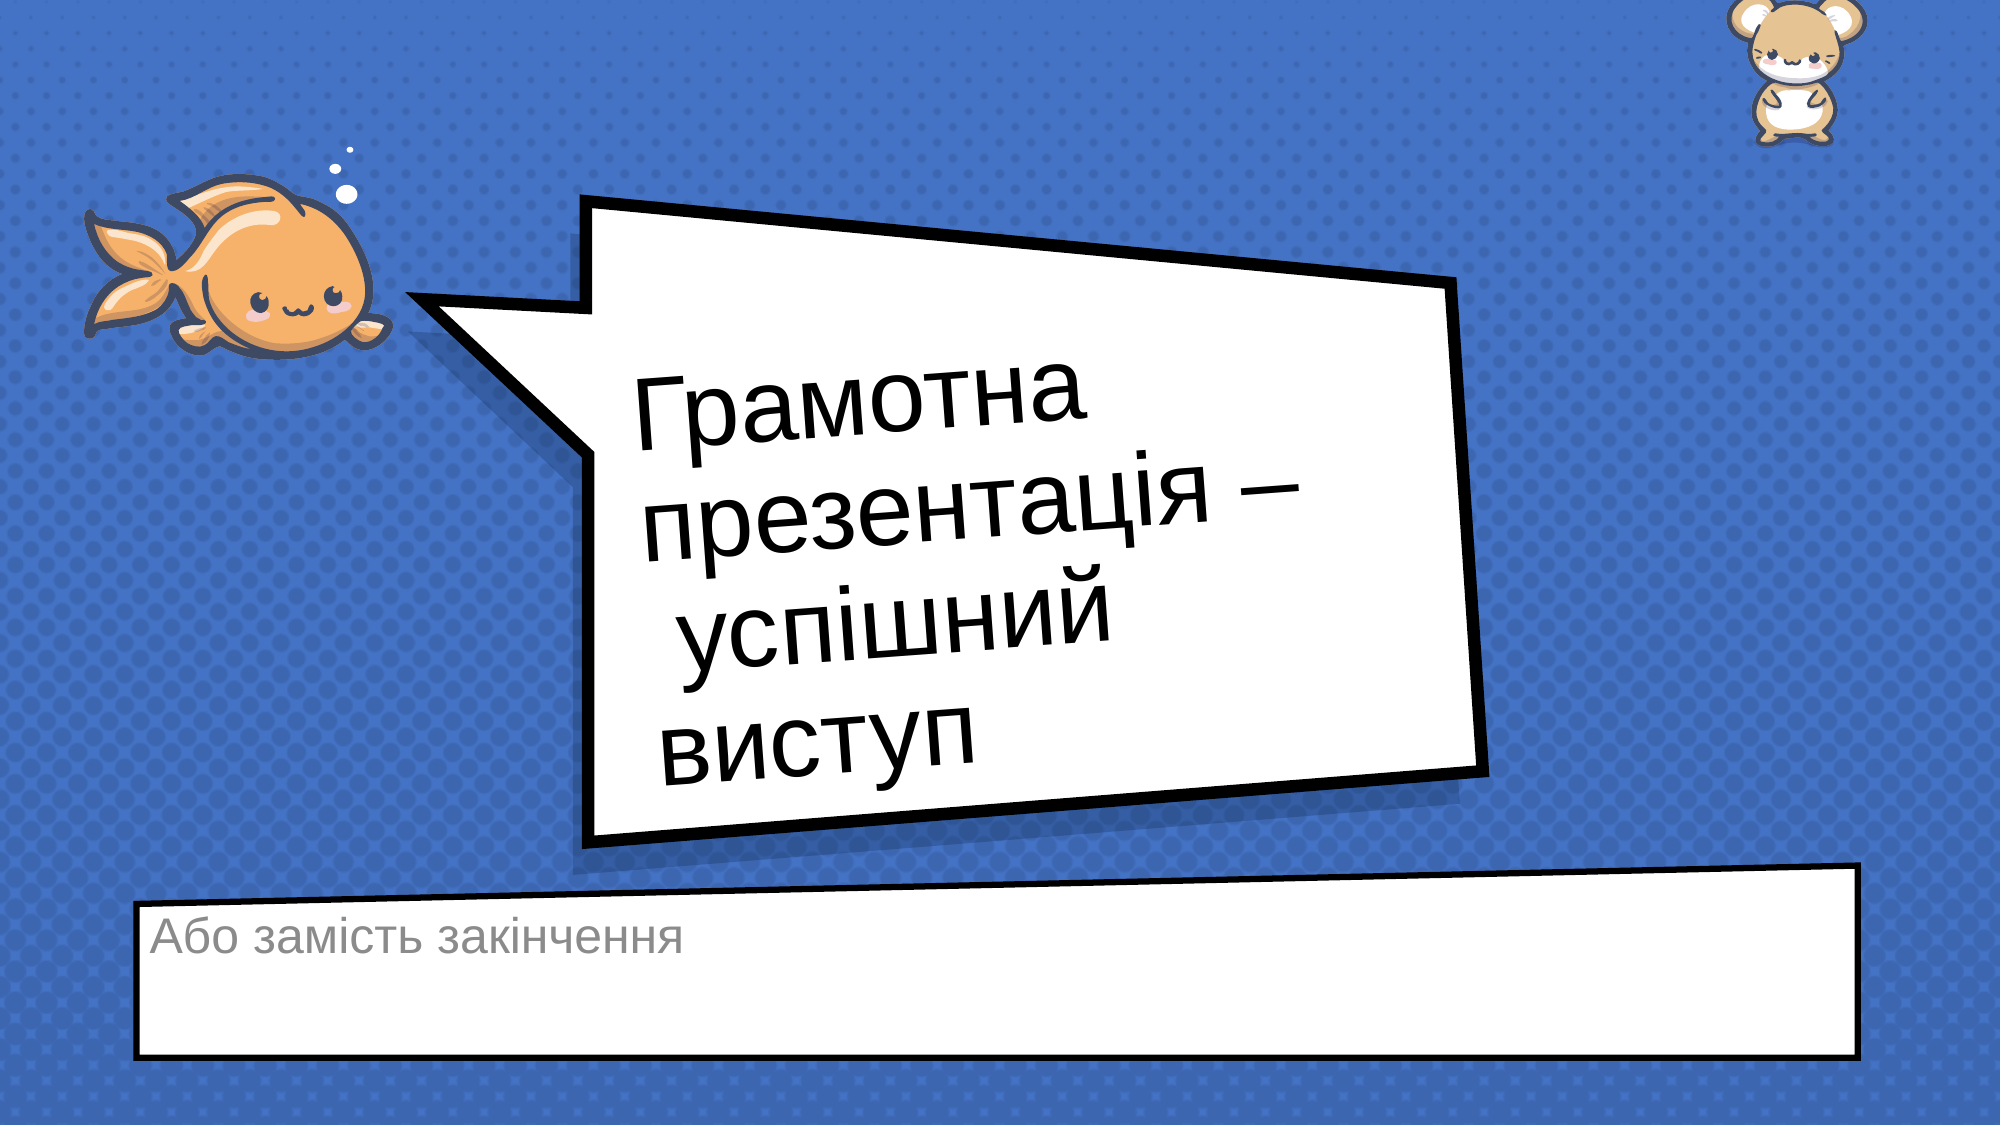

25
# Грамотна презентація –      успішний виступ
Або замість закінчення